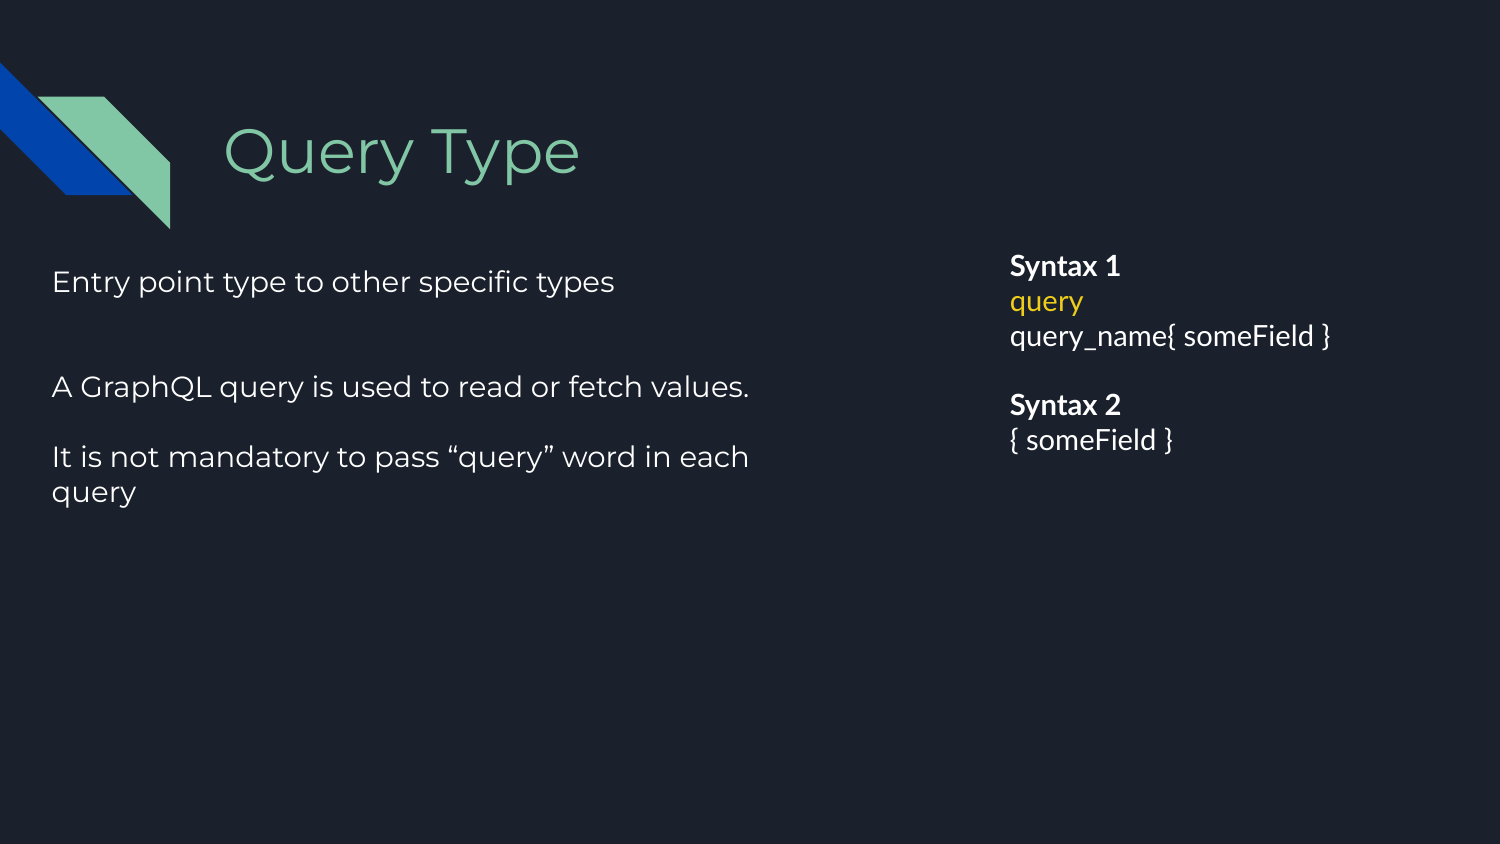

Query Type

Syntax 1
query query_name{ someField }

Syntax 2
{ someField }

# Entry point type to other specific types

A GraphQL query is used to read or fetch values.

It is not mandatory to pass “query” word in each
query